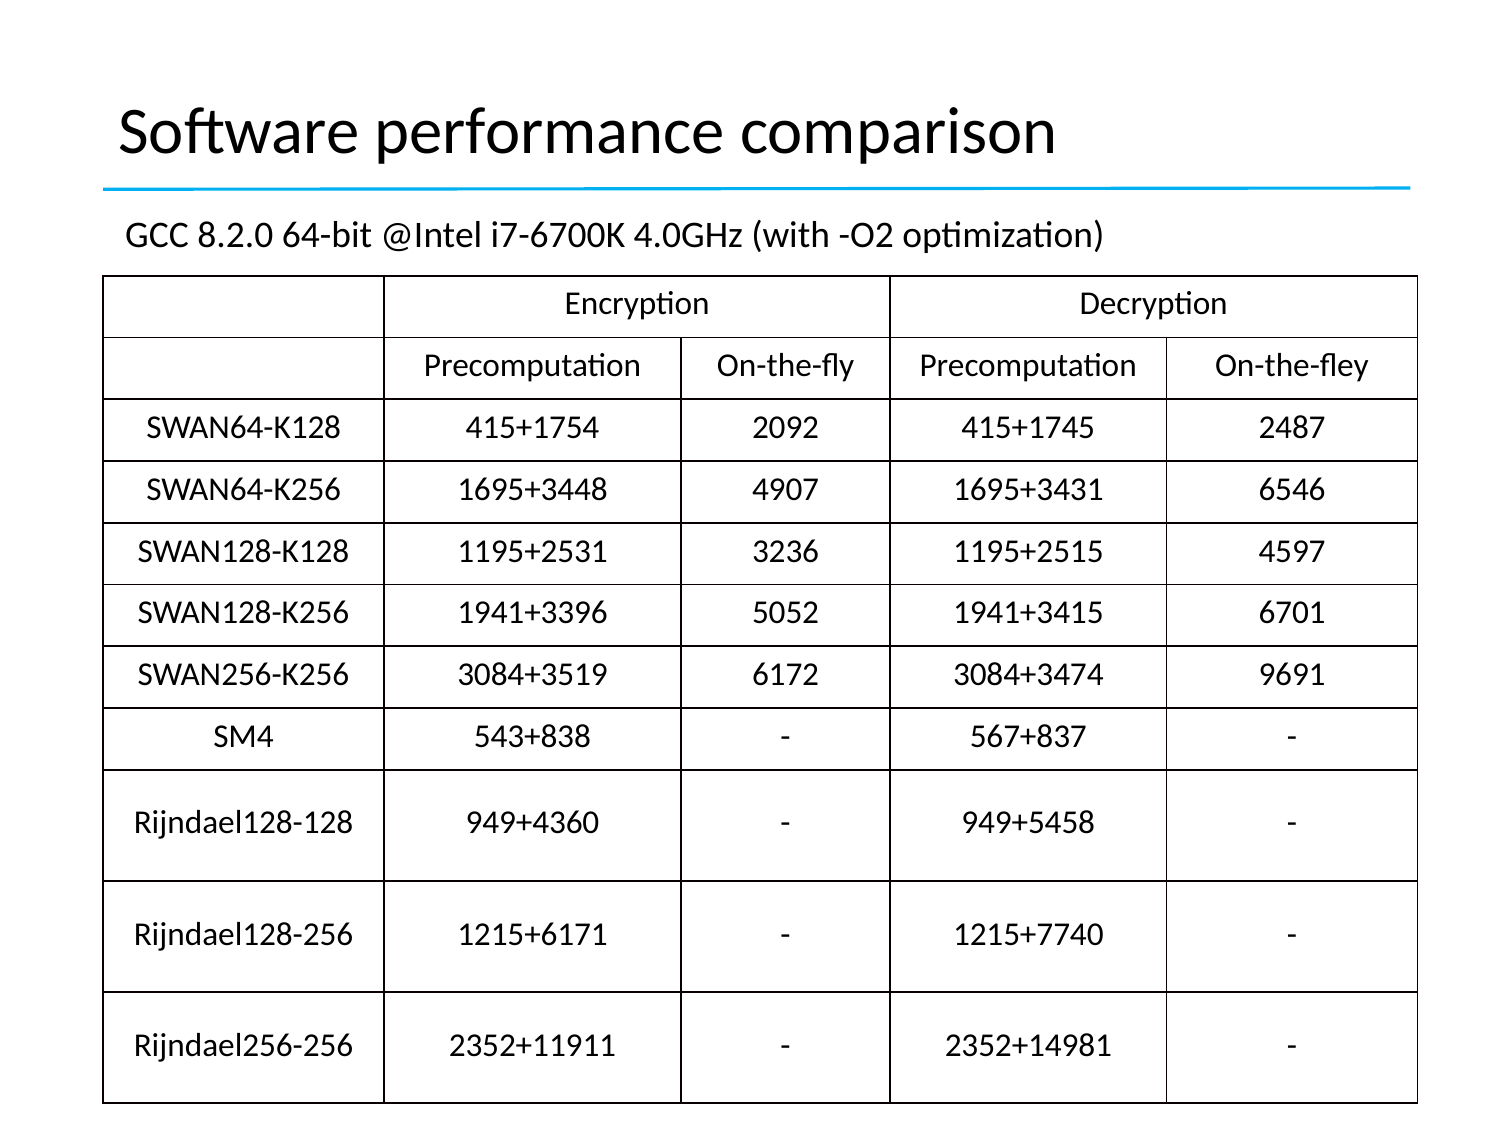

# Software performance comparison
GCC 8.2.0 64-bit @Intel i7-6700K 4.0GHz (with -O2 optimization)
|  | Encryption |  | Decryption |  |
| --- | --- | --- | --- | --- |
|  | Precomputation | On-the-fly | Precomputation | On-the-fley |
| SWAN64-K128 | 415+1754 | 2092 | 415+1745 | 2487 |
| SWAN64-K256 | 1695+3448 | 4907 | 1695+3431 | 6546 |
| SWAN128-K128 | 1195+2531 | 3236 | 1195+2515 | 4597 |
| SWAN128-K256 | 1941+3396 | 5052 | 1941+3415 | 6701 |
| SWAN256-K256 | 3084+3519 | 6172 | 3084+3474 | 9691 |
| SM4 | 543+838 | - | 567+837 | - |
| Rijndael128-128 | 949+4360 | - | 949+5458 | - |
| Rijndael128-256 | 1215+6171 | - | 1215+7740 | - |
| Rijndael256-256 | 2352+11911 | - | 2352+14981 | - |